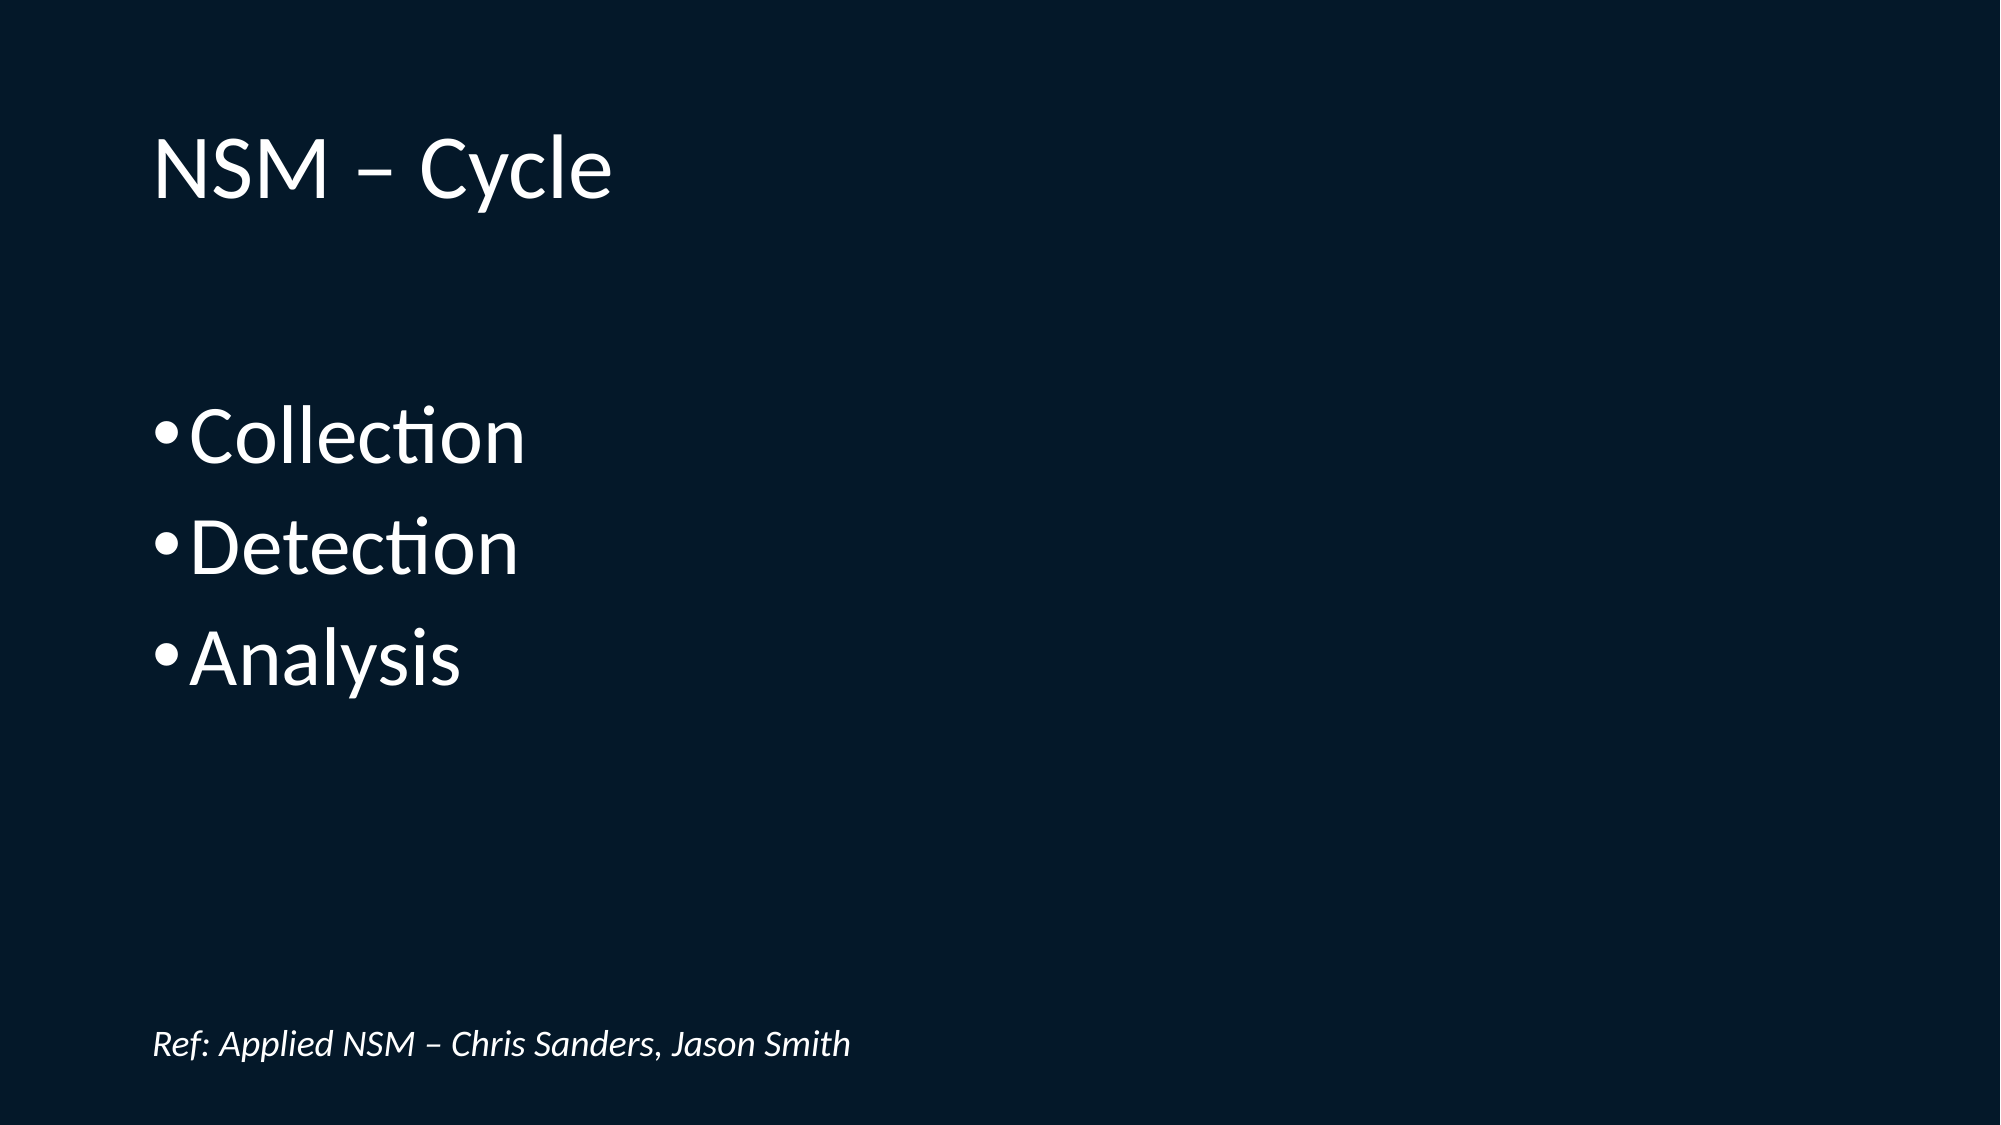

# NSM – Cycle
Collection
Detection
Analysis
Ref: Applied NSM – Chris Sanders, Jason Smith